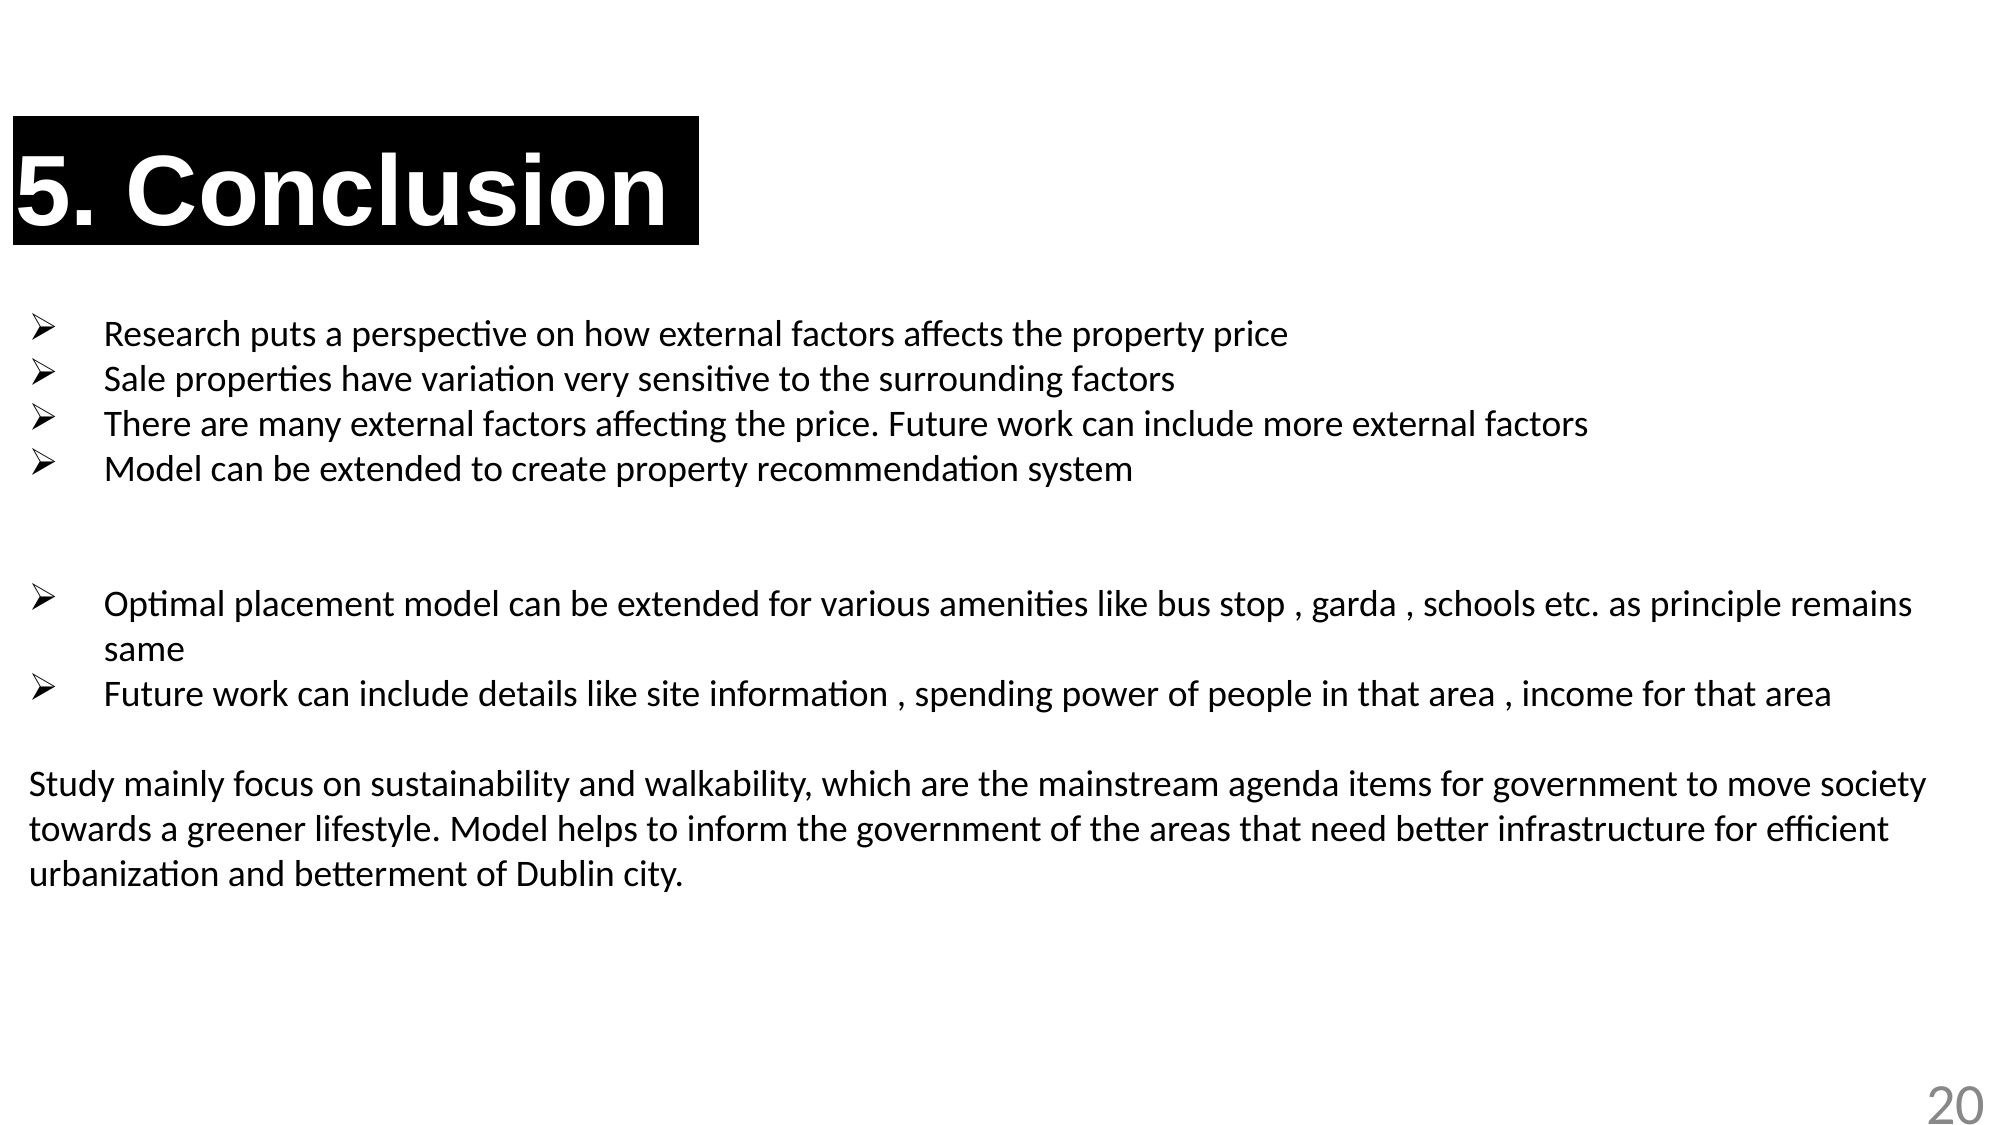

5. Conclusion
Research puts a perspective on how external factors affects the property price
Sale properties have variation very sensitive to the surrounding factors
There are many external factors affecting the price. Future work can include more external factors
Model can be extended to create property recommendation system

Optimal placement model can be extended for various amenities like bus stop , garda , schools etc. as principle remains same
Future work can include details like site information , spending power of people in that area , income for that area

Study mainly focus on sustainability and walkability, which are the mainstream agenda items for government to move society towards a greener lifestyle. Model helps to inform the government of the areas that need better infrastructure for efficient urbanization and betterment of Dublin city.

20